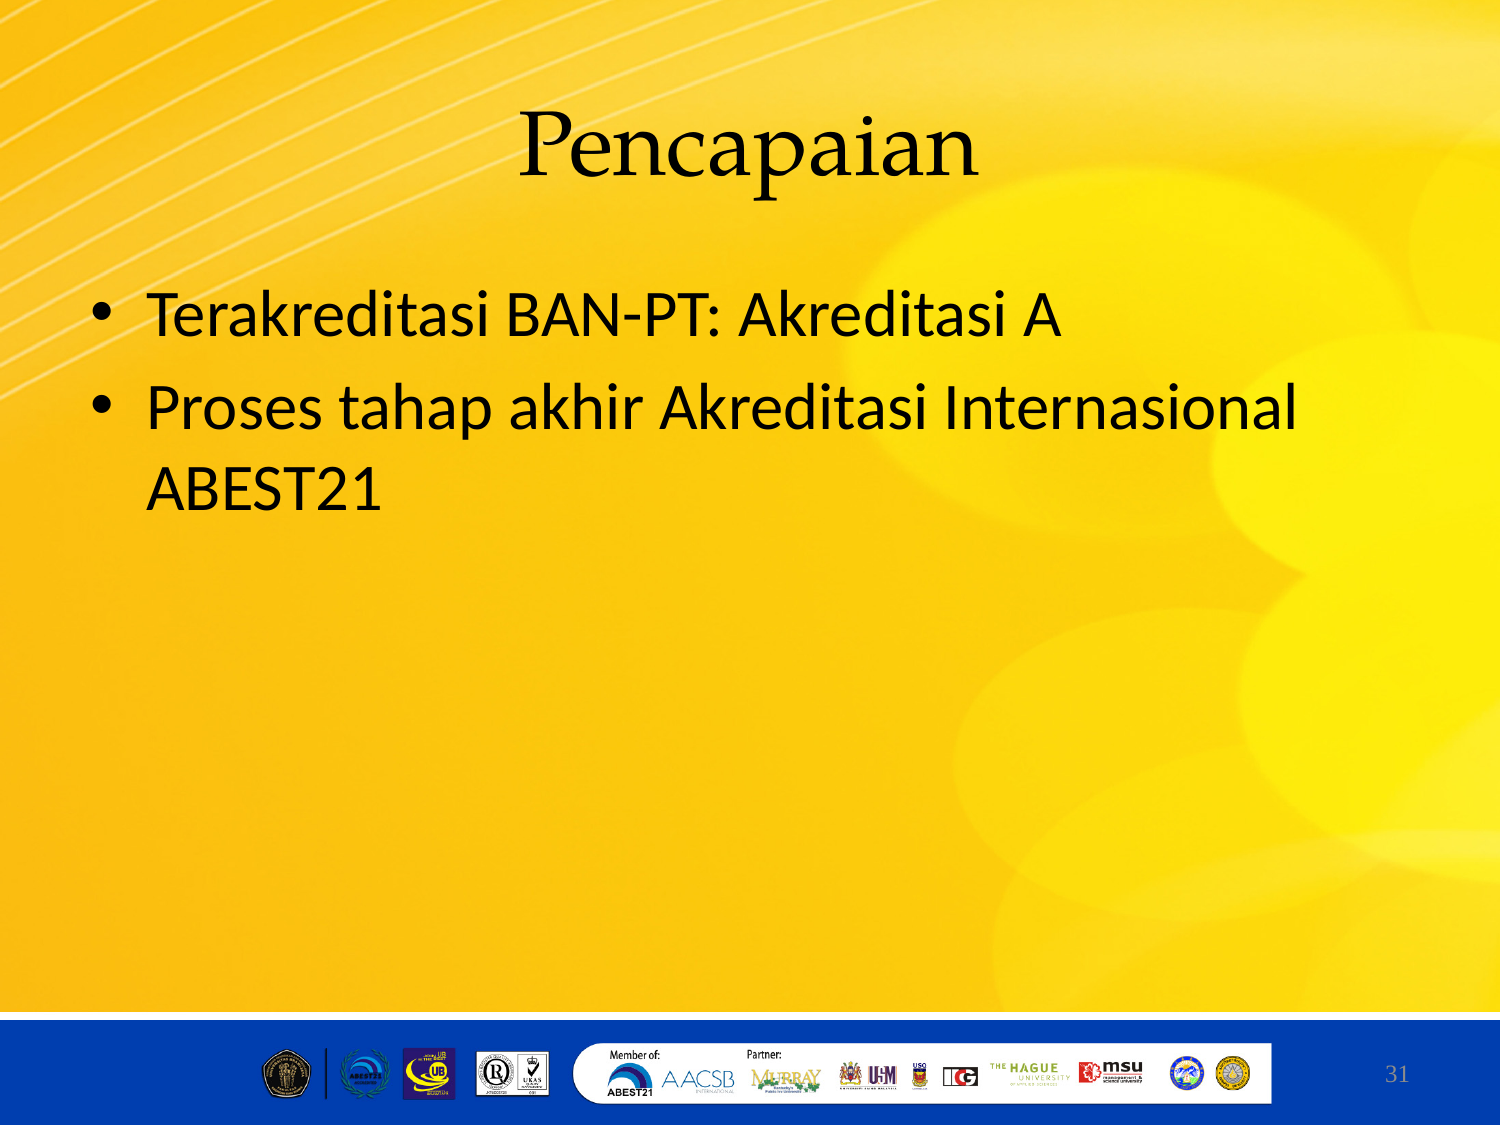

# Pencapaian
Terakreditasi BAN-PT: Akreditasi A
Proses tahap akhir Akreditasi Internasional ABEST21
31